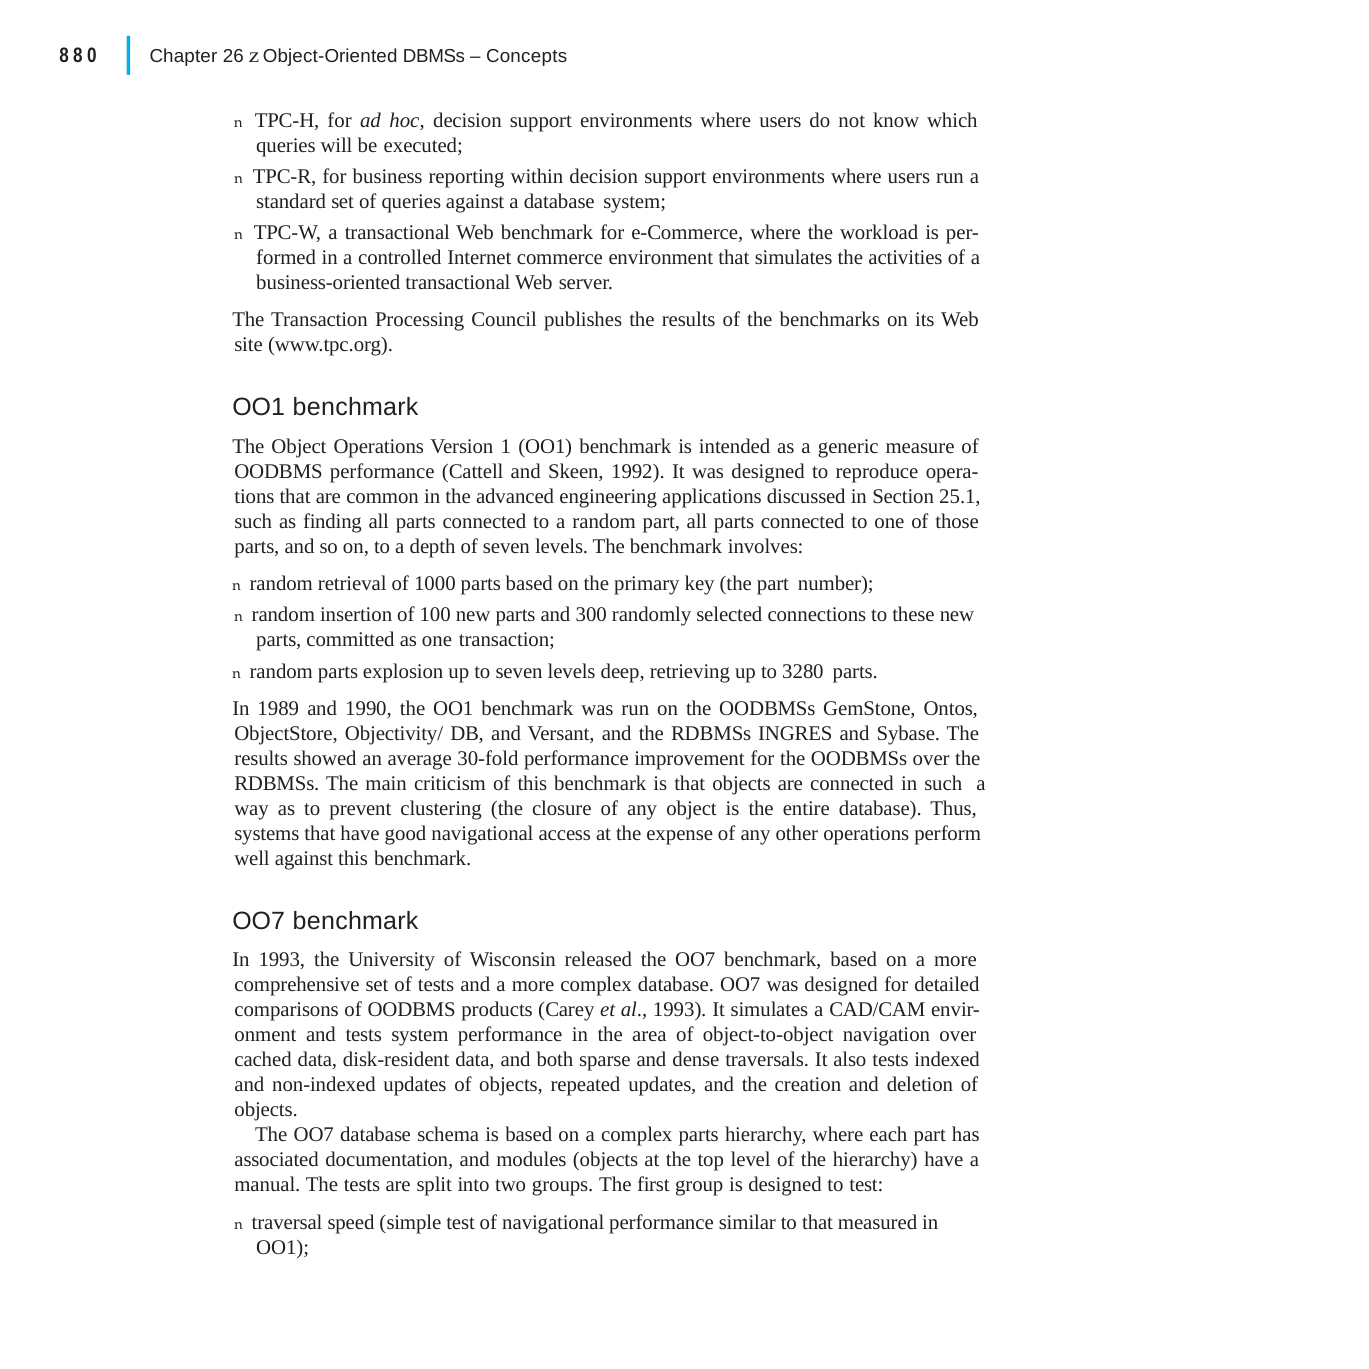

|
880
Chapter 26 z Object-Oriented DBMSs – Concepts
n TPC-H, for ad hoc, decision support environments where users do not know which  queries will be executed;
n TPC-R, for business reporting within decision support environments where users run a  standard set of queries against a database system;
n TPC-W, a transactional Web benchmark for e-Commerce, where the workload is per-  formed in a controlled Internet commerce environment that simulates the activities of a  business-oriented transactional Web server.
The Transaction Processing Council publishes the results of the benchmarks on its Web  site (www.tpc.org).

OO1 benchmark
The Object Operations Version 1 (OO1) benchmark is intended as a generic measure of  OODBMS performance (Cattell and Skeen, 1992). It was designed to reproduce opera-  tions that are common in the advanced engineering applications discussed in Section 25.1,  such as finding all parts connected to a random part, all parts connected to one of those  parts, and so on, to a depth of seven levels. The benchmark involves:
n random retrieval of 1000 parts based on the primary key (the part number);
n random insertion of 100 new parts and 300 randomly selected connections to these new  parts, committed as one transaction;
n random parts explosion up to seven levels deep, retrieving up to 3280 parts.
In 1989 and 1990, the OO1 benchmark was run on the OODBMSs GemStone, Ontos,  ObjectStore, Objectivity/ DB, and Versant, and the RDBMSs INGRES and Sybase. The  results showed an average 30-fold performance improvement for the OODBMSs over the  RDBMSs. The main criticism of this benchmark is that objects are connected in such  a way as to prevent clustering (the closure of any object is the entire database). Thus,  systems that have good navigational access at the expense of any other operations perform  well against this benchmark.

OO7 benchmark
In 1993, the University of Wisconsin released the OO7 benchmark, based on a more  comprehensive set of tests and a more complex database. OO7 was designed for detailed  comparisons of OODBMS products (Carey et al., 1993). It simulates a CAD/CAM envir-  onment and tests system performance in the area of object-to-object navigation over  cached data, disk-resident data, and both sparse and dense traversals. It also tests indexed  and non-indexed updates of objects, repeated updates, and the creation and deletion of  objects.
The OO7 database schema is based on a complex parts hierarchy, where each part has  associated documentation, and modules (objects at the top level of the hierarchy) have a  manual. The tests are split into two groups. The first group is designed to test:
n traversal speed (simple test of navigational performance similar to that measured in  OO1);